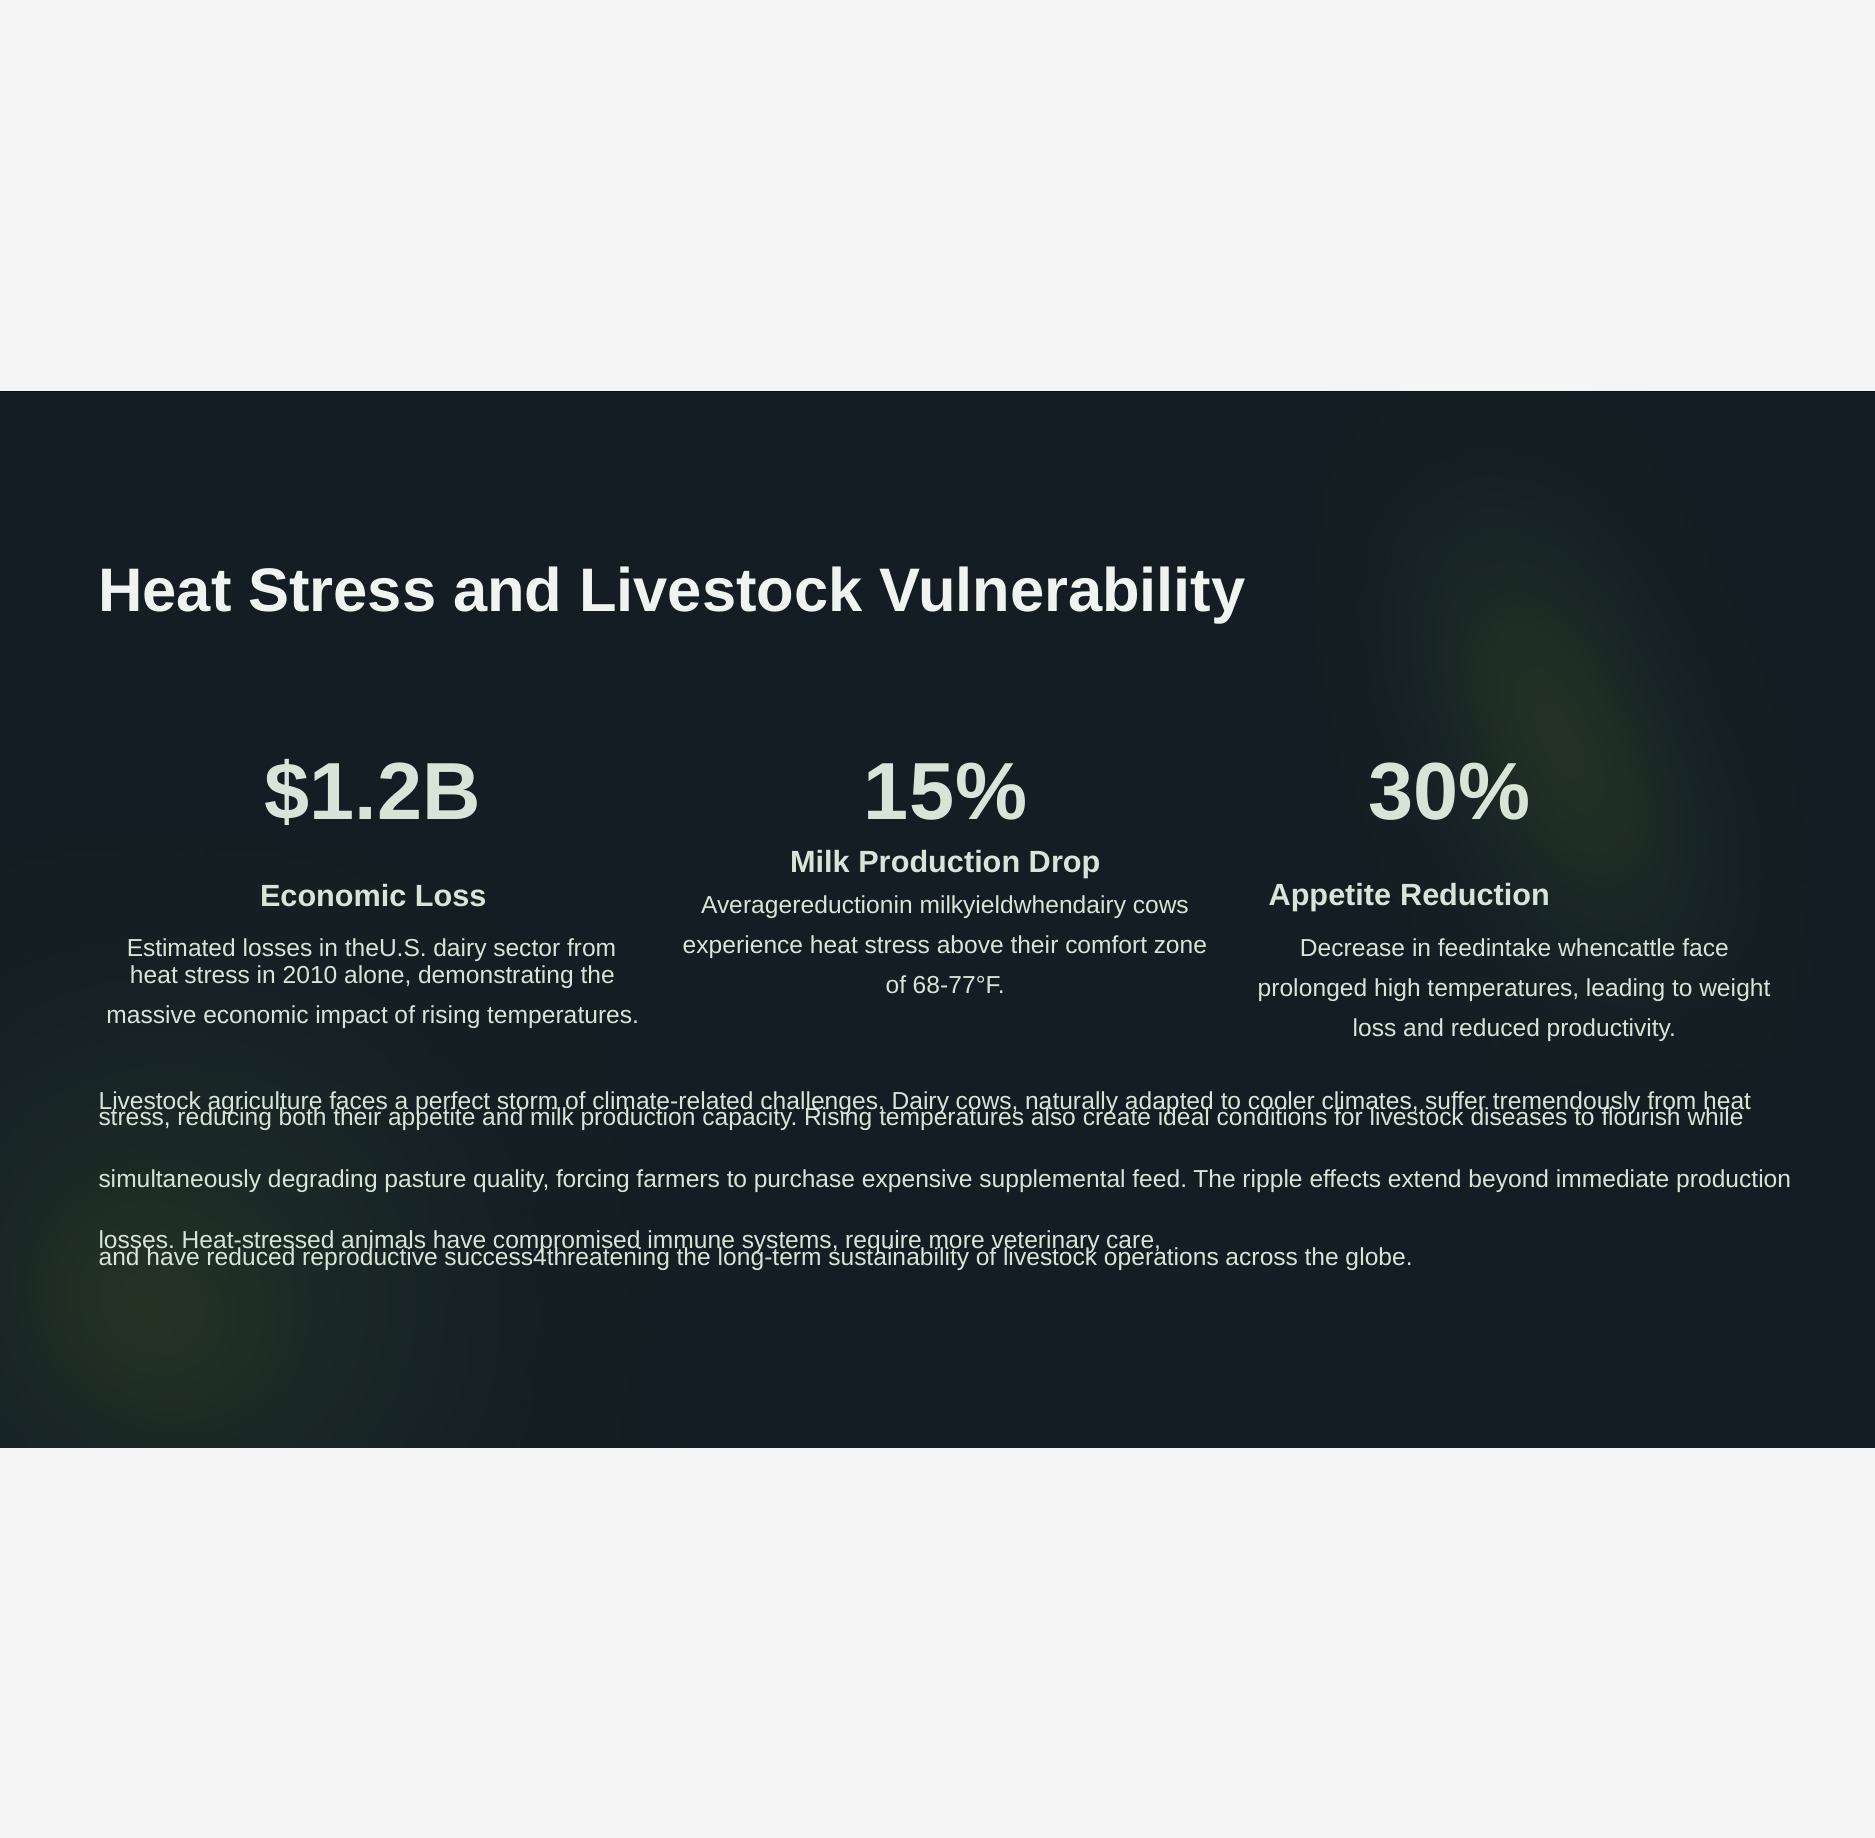

Heat Stress and Livestock Vulnerability
$1.2B
Economic Loss

heat stress in 2010 alone, demonstrating the massive economic impact of rising temperatures.
15%
Milk Production Drop
Averagereductionin milkyieldwhendairy cows experience heat stress above their comfort zone of 68-77°F.
30%

Appetite Reduction
Estimated losses in theU.S. dairy sector from
Decrease in feedintake whencattle face prolonged high temperatures, leading to weight loss and reduced productivity.
Livestock agriculture faces a perfect storm of climate-related challenges. Dairy cows, naturally adapted to cooler climates, suffer tremendously from heat
stress, reducing both their appetite and milk production capacity. Rising temperatures also create ideal conditions for livestock diseases to flourish while
simultaneously degrading pasture quality, forcing farmers to purchase expensive supplemental feed. The ripple effects extend beyond immediate production losses. Heat-stressed animals have compromised immune systems, require more veterinary care,
and have reduced reproductive success4threatening the long-term sustainability of livestock operations across the globe.